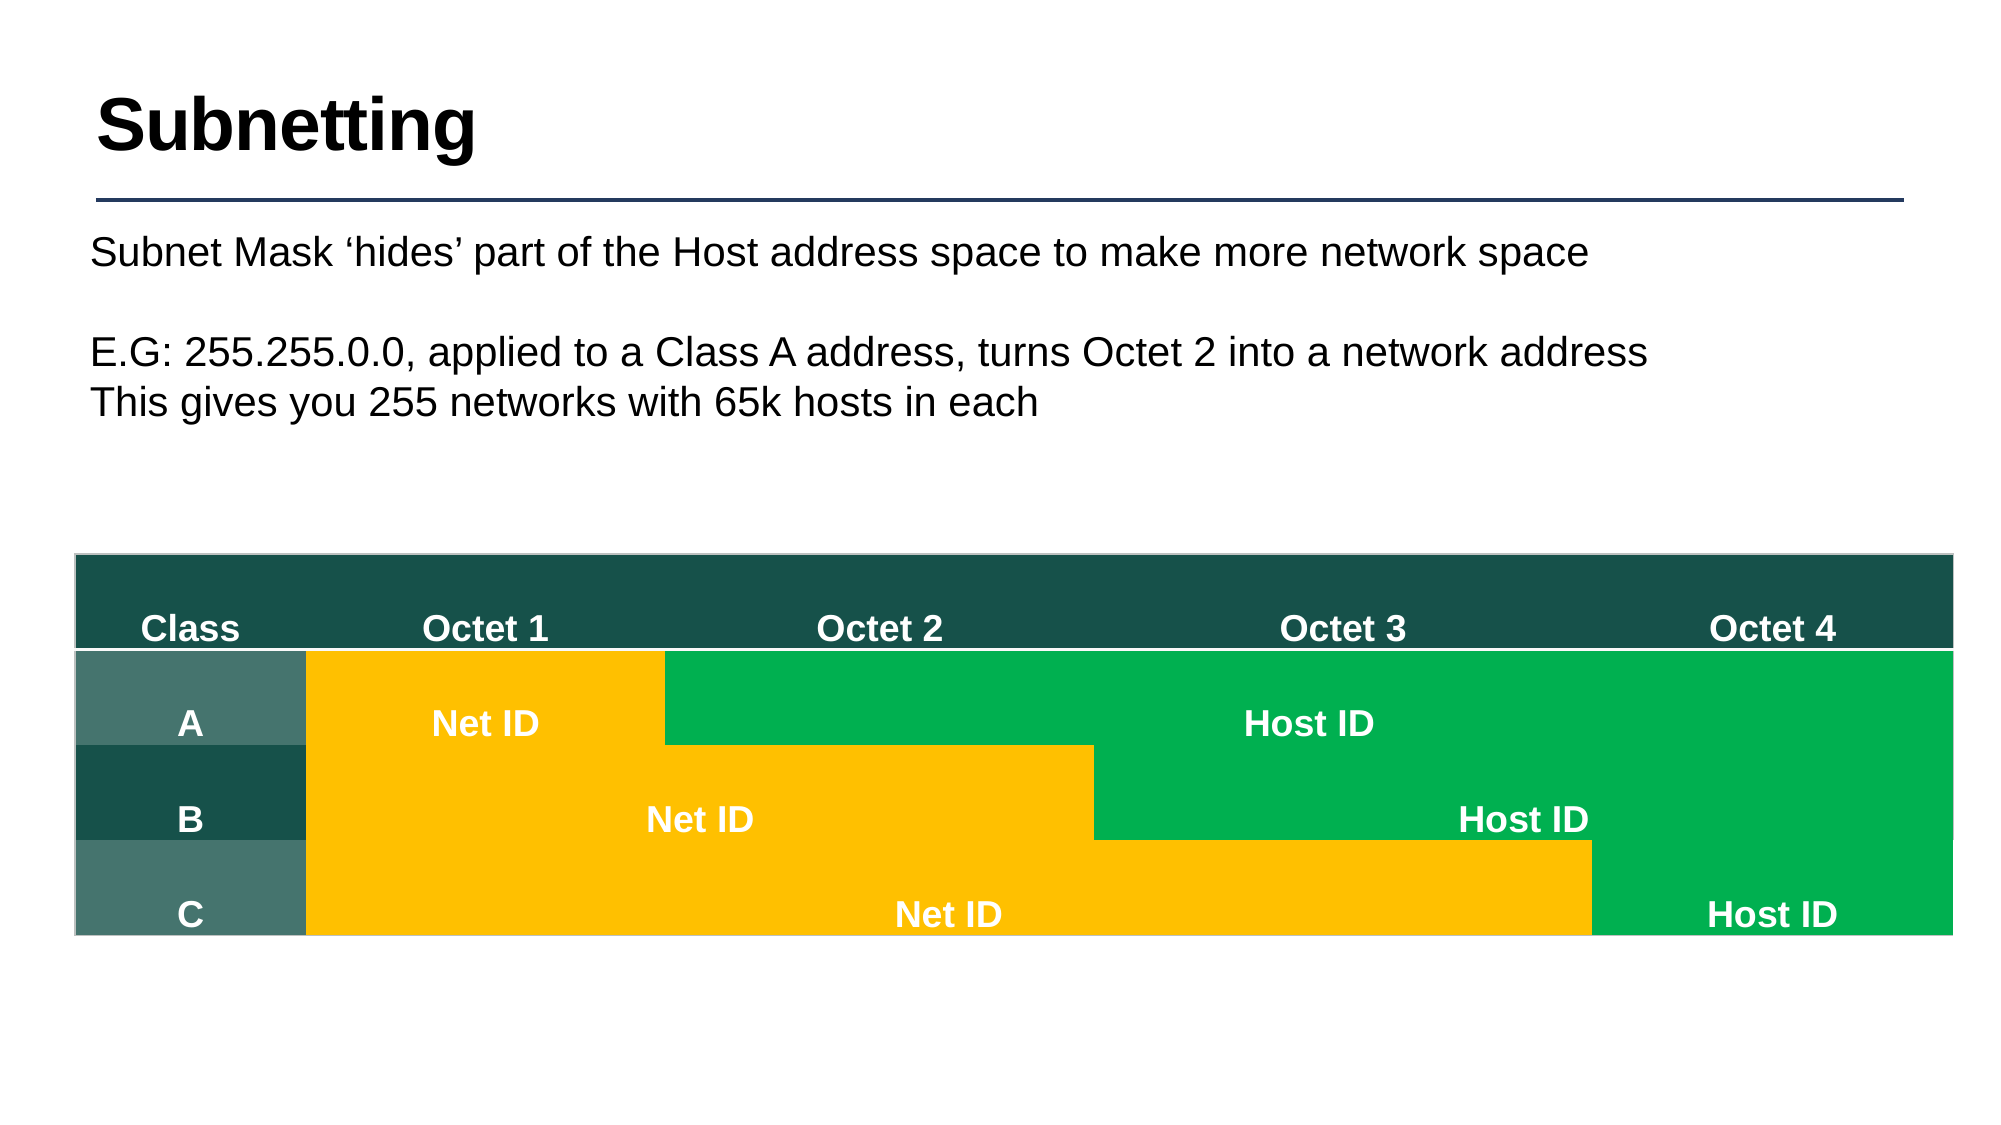

# Subnetting
Subnet Mask ‘hides’ part of the Host address space to make more network space

E.G: 255.255.0.0, applied to a Class A address, turns Octet 2 into a network address
This gives you 255 networks with 65k hosts in each

| Class | Octet 1 | Octet 2 | Octet 3 | Octet 4 |
| --- | --- | --- | --- | --- |
| A | Net ID | Host ID |  |  |
| B | Net ID |  | Host ID |  |
| C | Net ID |  |  | Host ID |